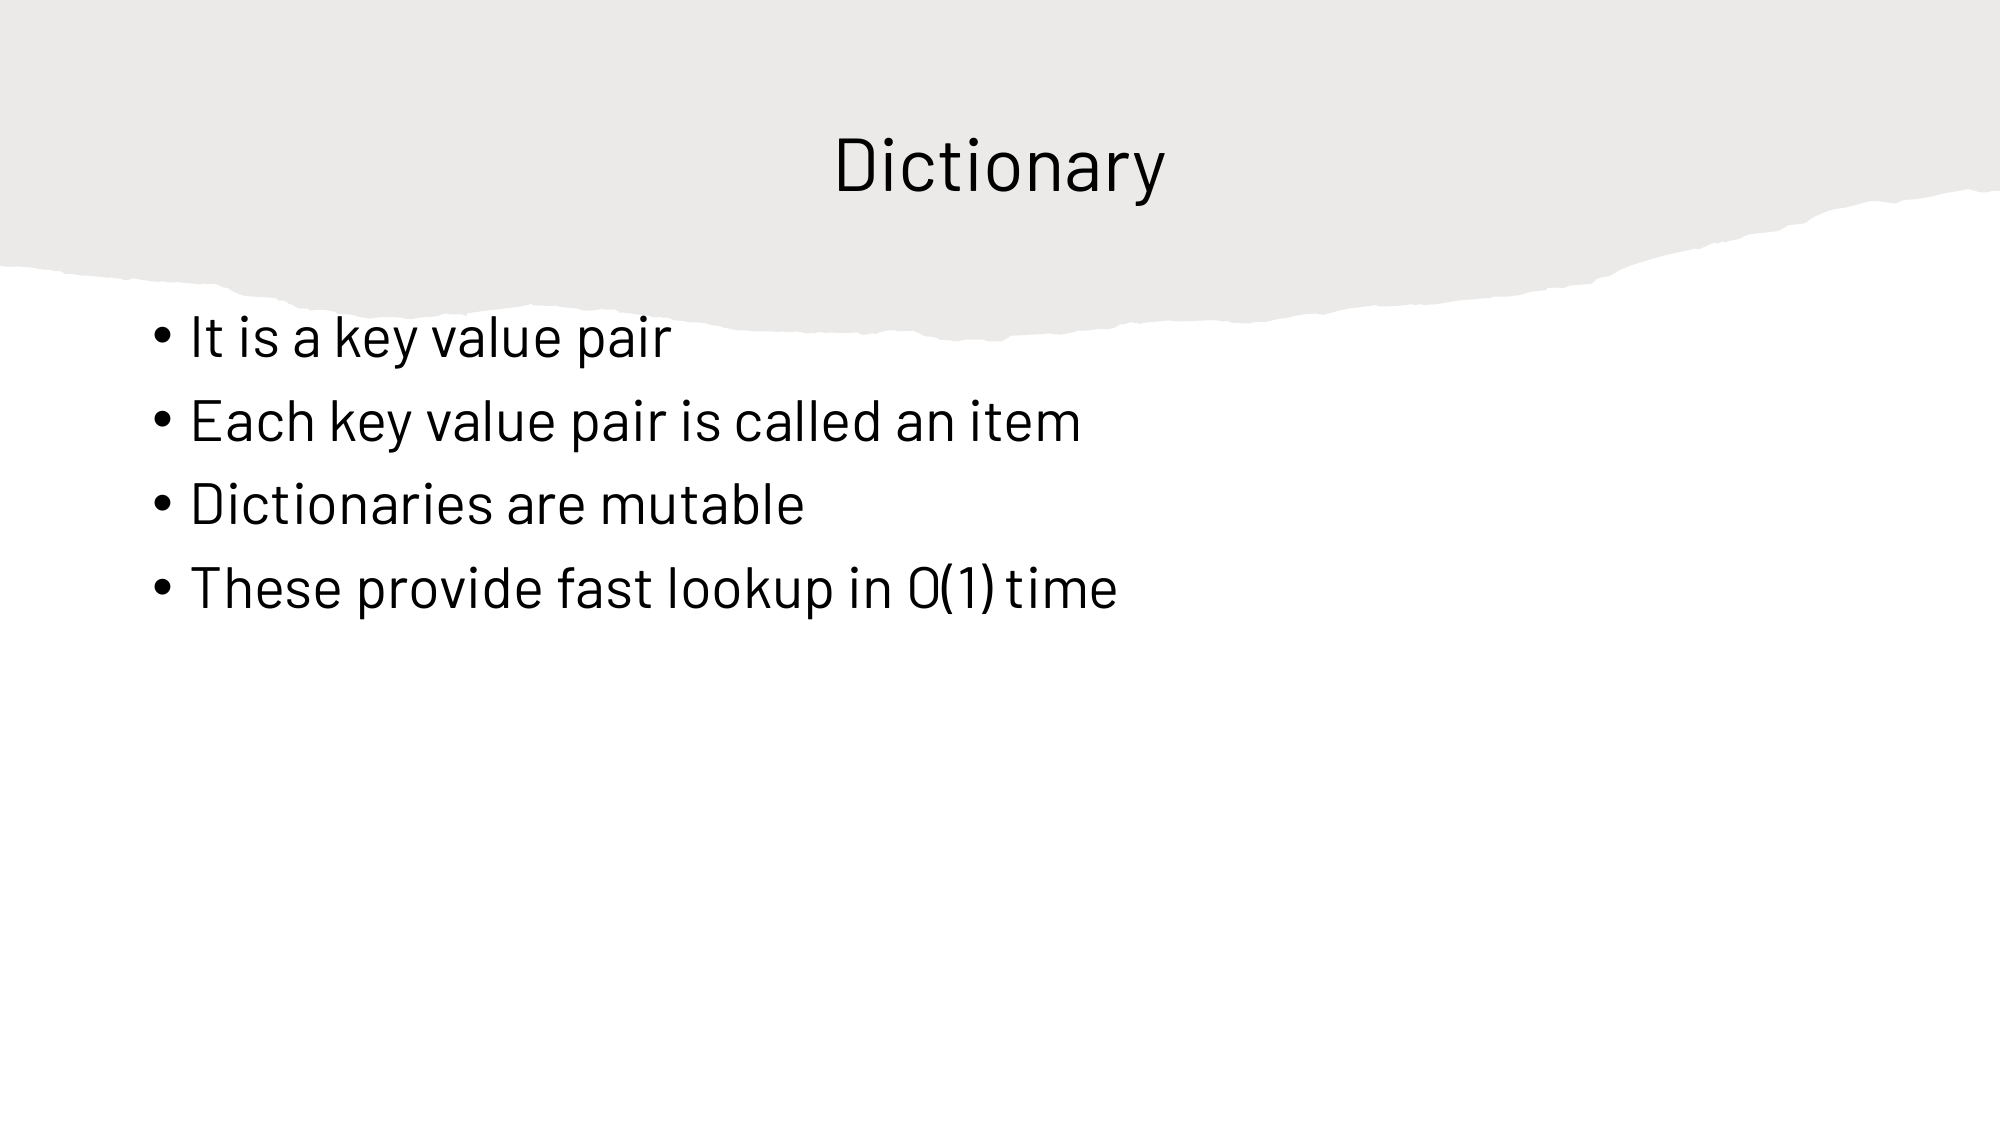

# Dictionary
It is a key value pair
Each key value pair is called an item
Dictionaries are mutable
These provide fast lookup in O(1) time